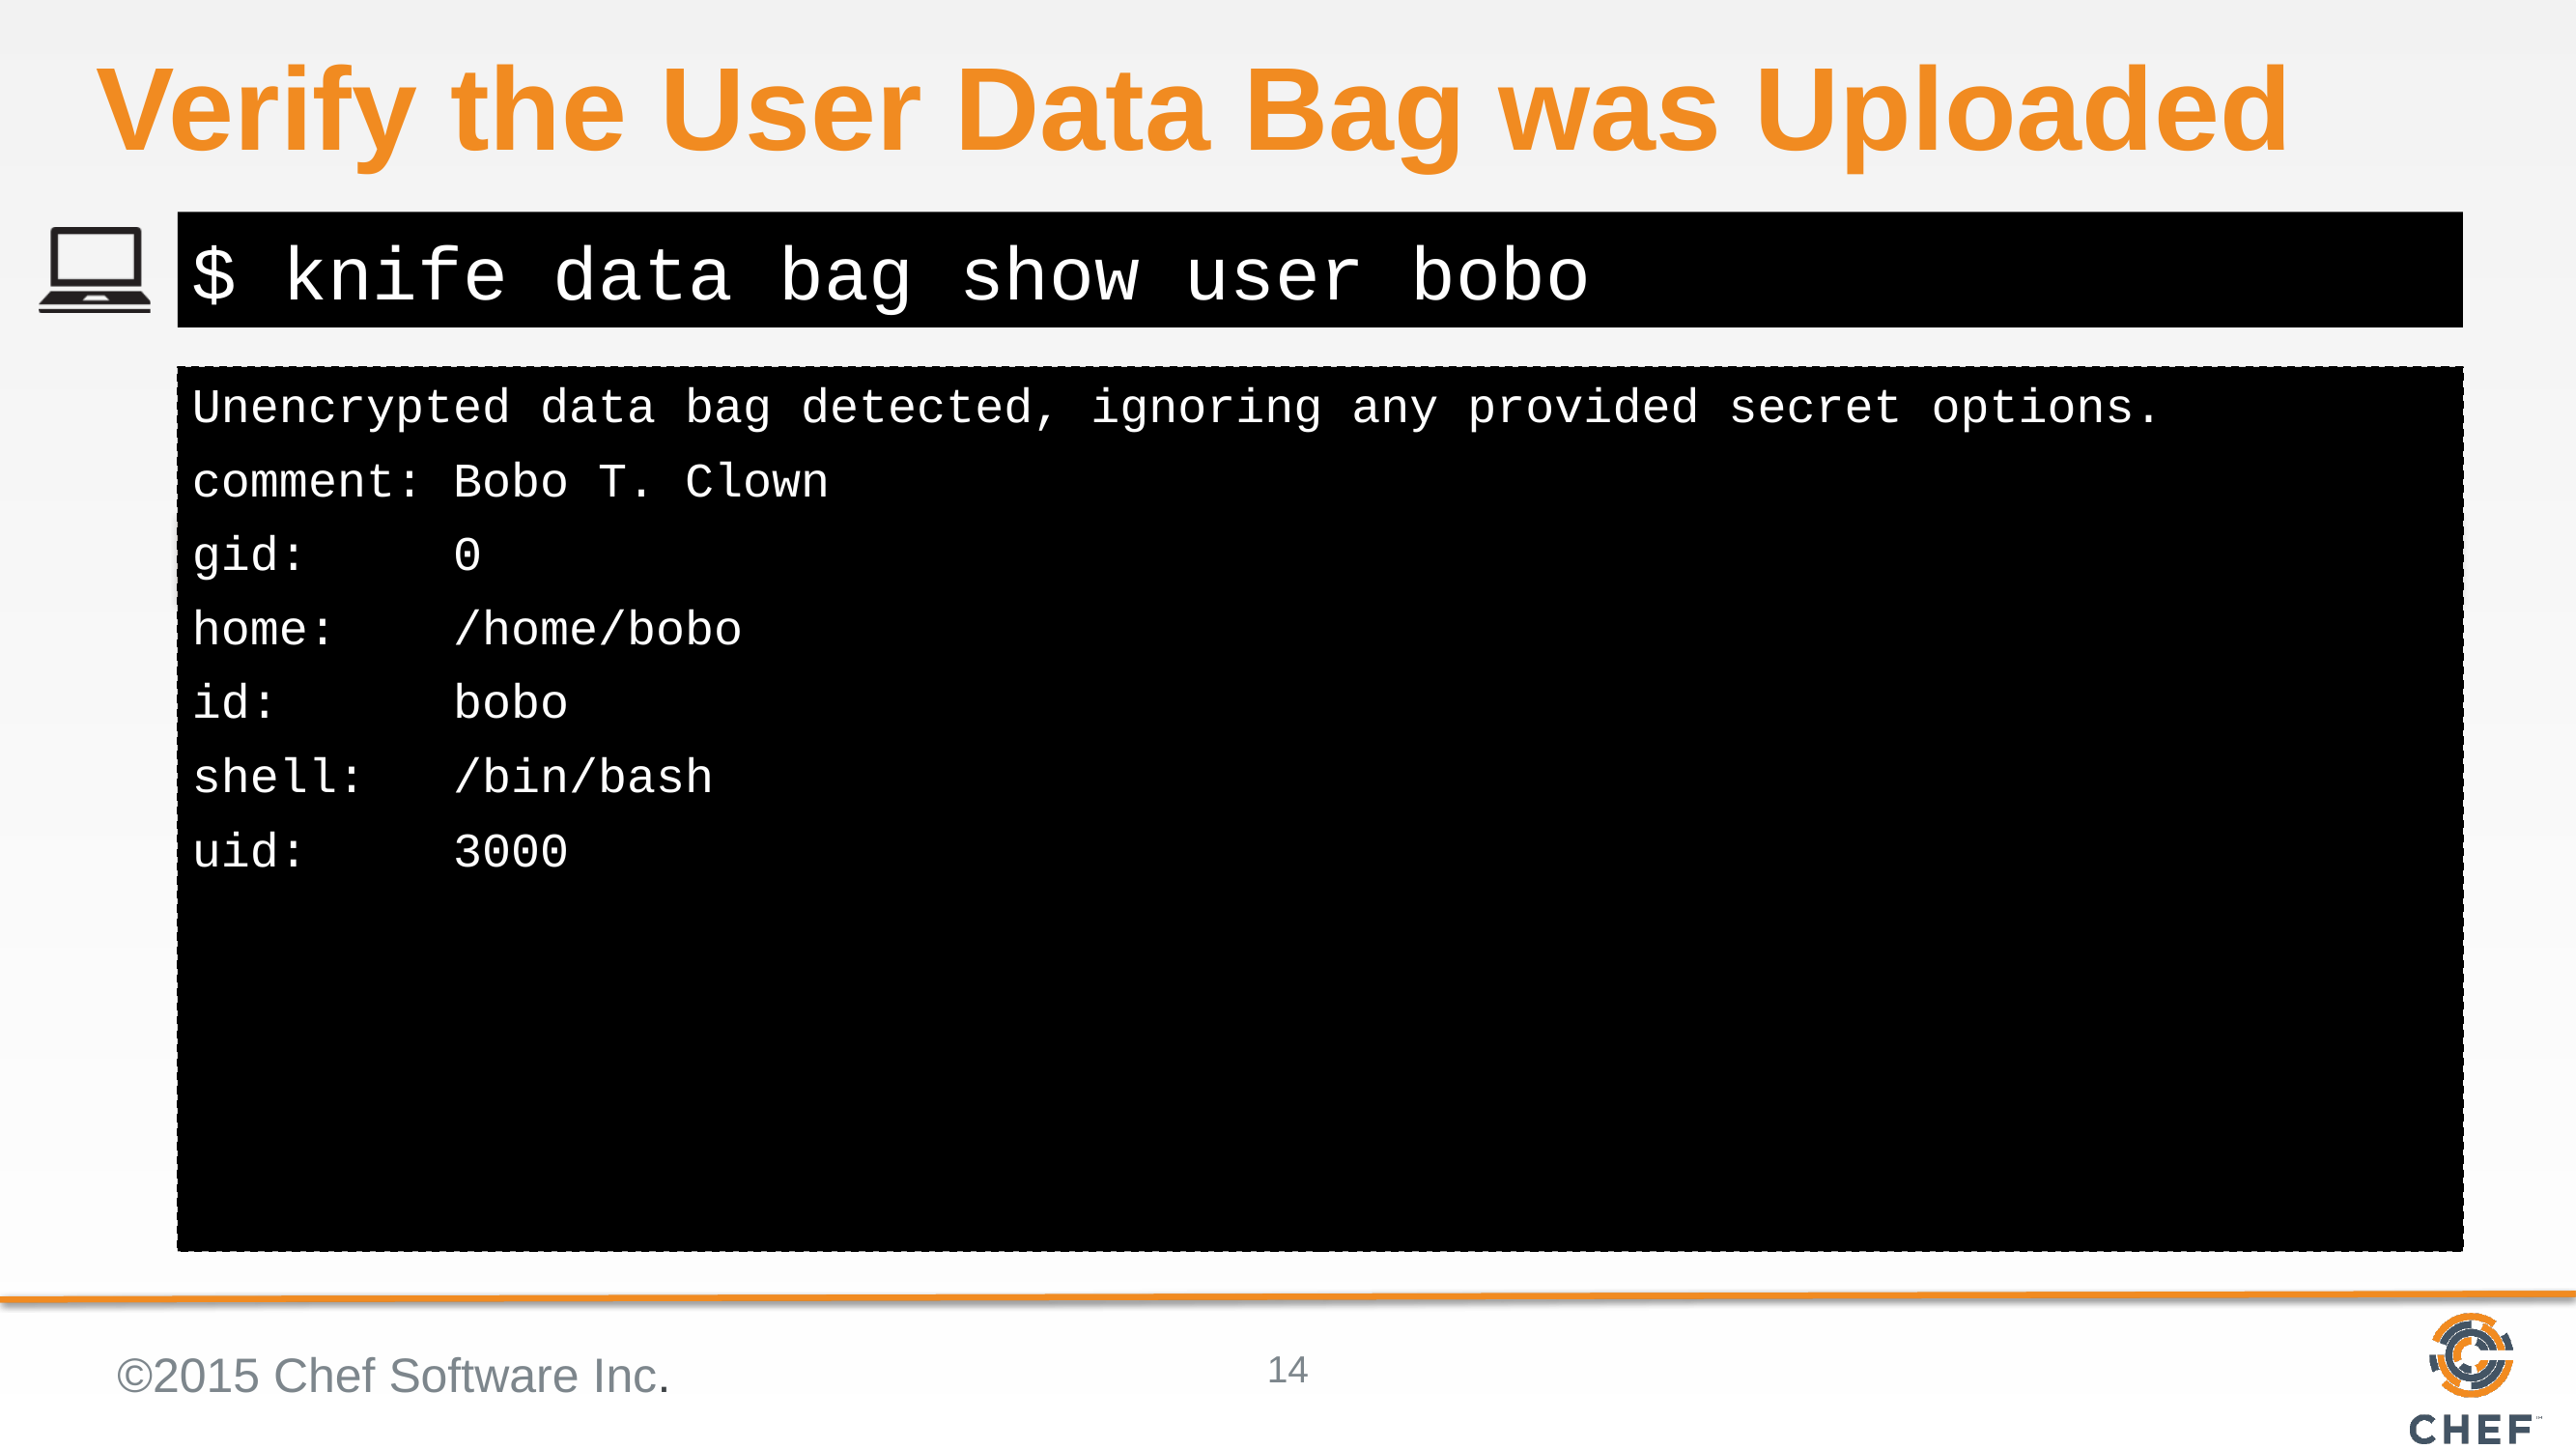

# Verify the User Data Bag was Uploaded
$ knife data bag show user bobo
Unencrypted data bag detected, ignoring any provided secret options.
comment: Bobo T. Clown
gid:     0
home:    /home/bobo
id:      bobo
shell:   /bin/bash
uid:     3000
©2015 Chef Software Inc.
14